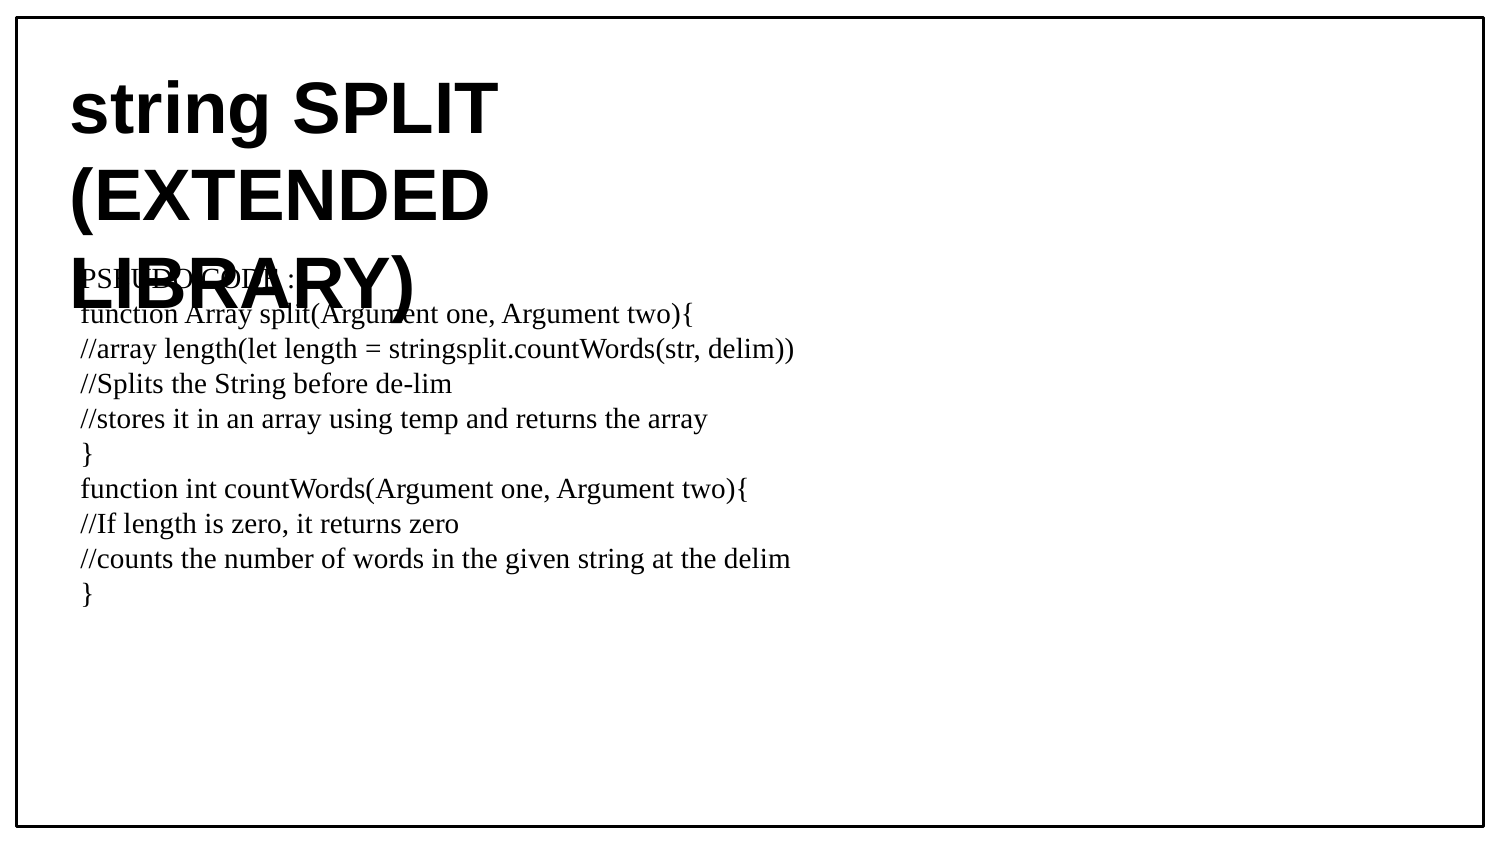

# string SPLIT (EXTENDED LIBRARY)
PSEUDO CODE :
function Array split(Argument one, Argument two){
//array length(let length = stringsplit.countWords(str, delim))
//Splits the String before de-lim
//stores it in an array using temp and returns the array
}
function int countWords(Argument one, Argument two){
//If length is zero, it returns zero
//counts the number of words in the given string at the delim
}